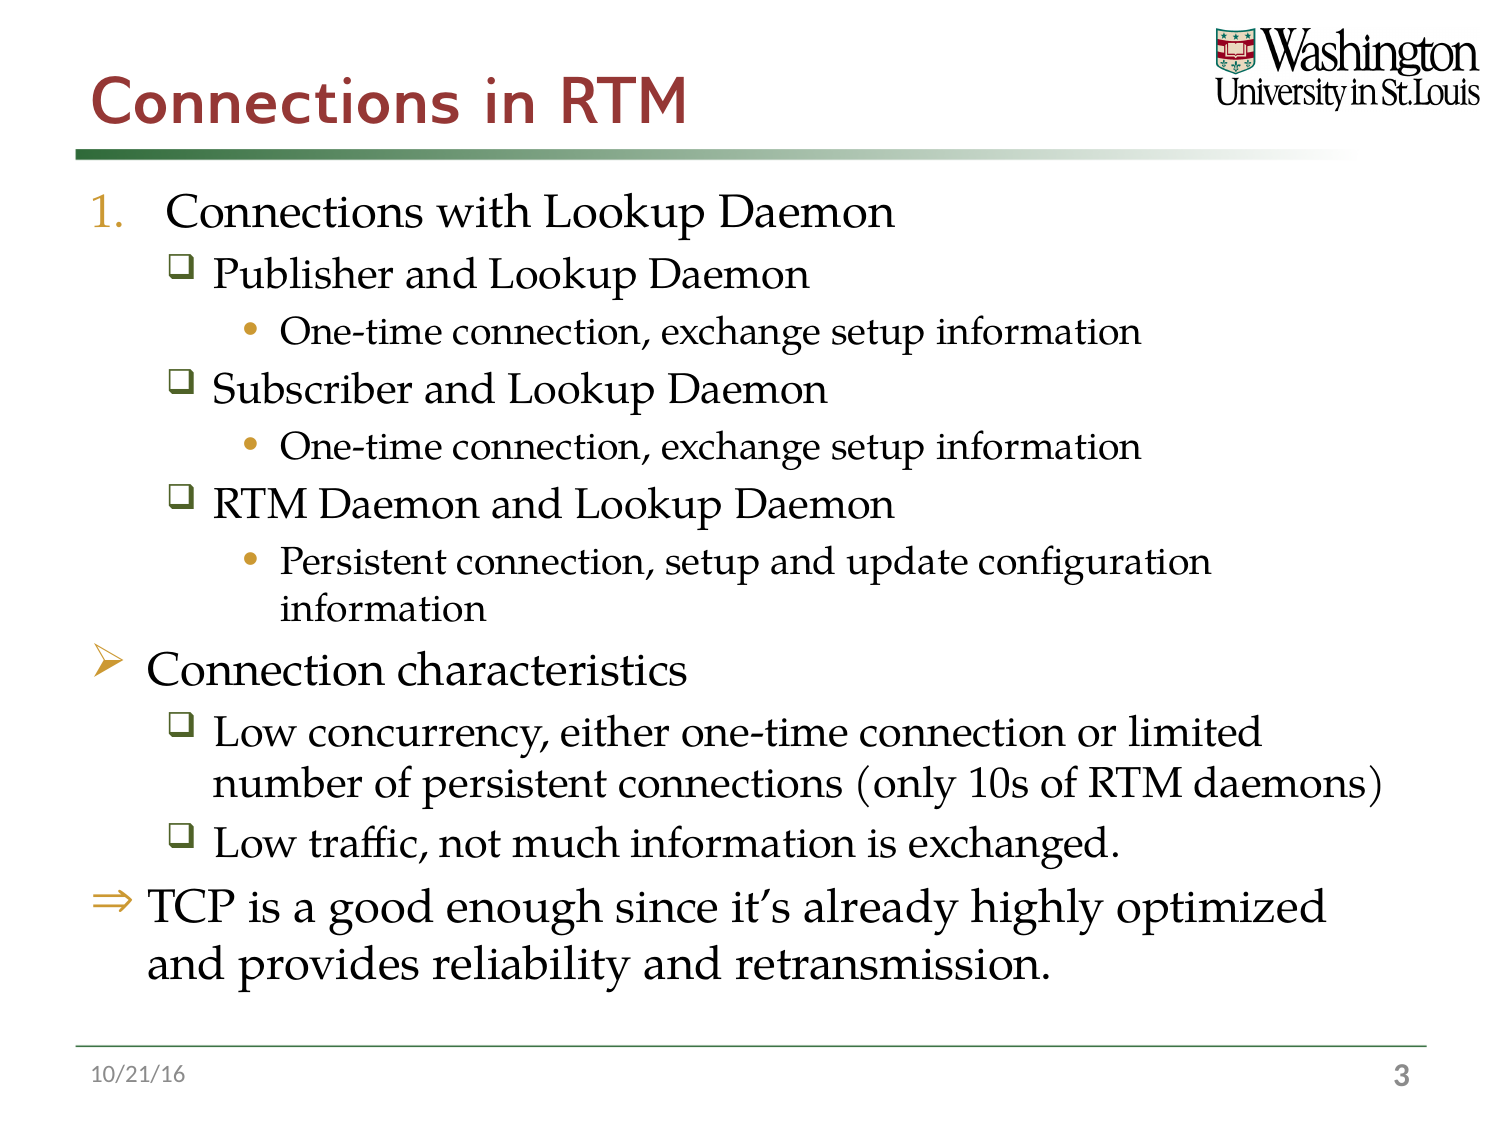

# Connections in RTM
Connections with Lookup Daemon
Publisher and Lookup Daemon
One-time connection, exchange setup information
Subscriber and Lookup Daemon
One-time connection, exchange setup information
RTM Daemon and Lookup Daemon
Persistent connection, setup and update configuration information
Connection characteristics
Low concurrency, either one-time connection or limited number of persistent connections (only 10s of RTM daemons)
Low traffic, not much information is exchanged.
TCP is a good enough since it’s already highly optimized and provides reliability and retransmission.

10/21/16

3